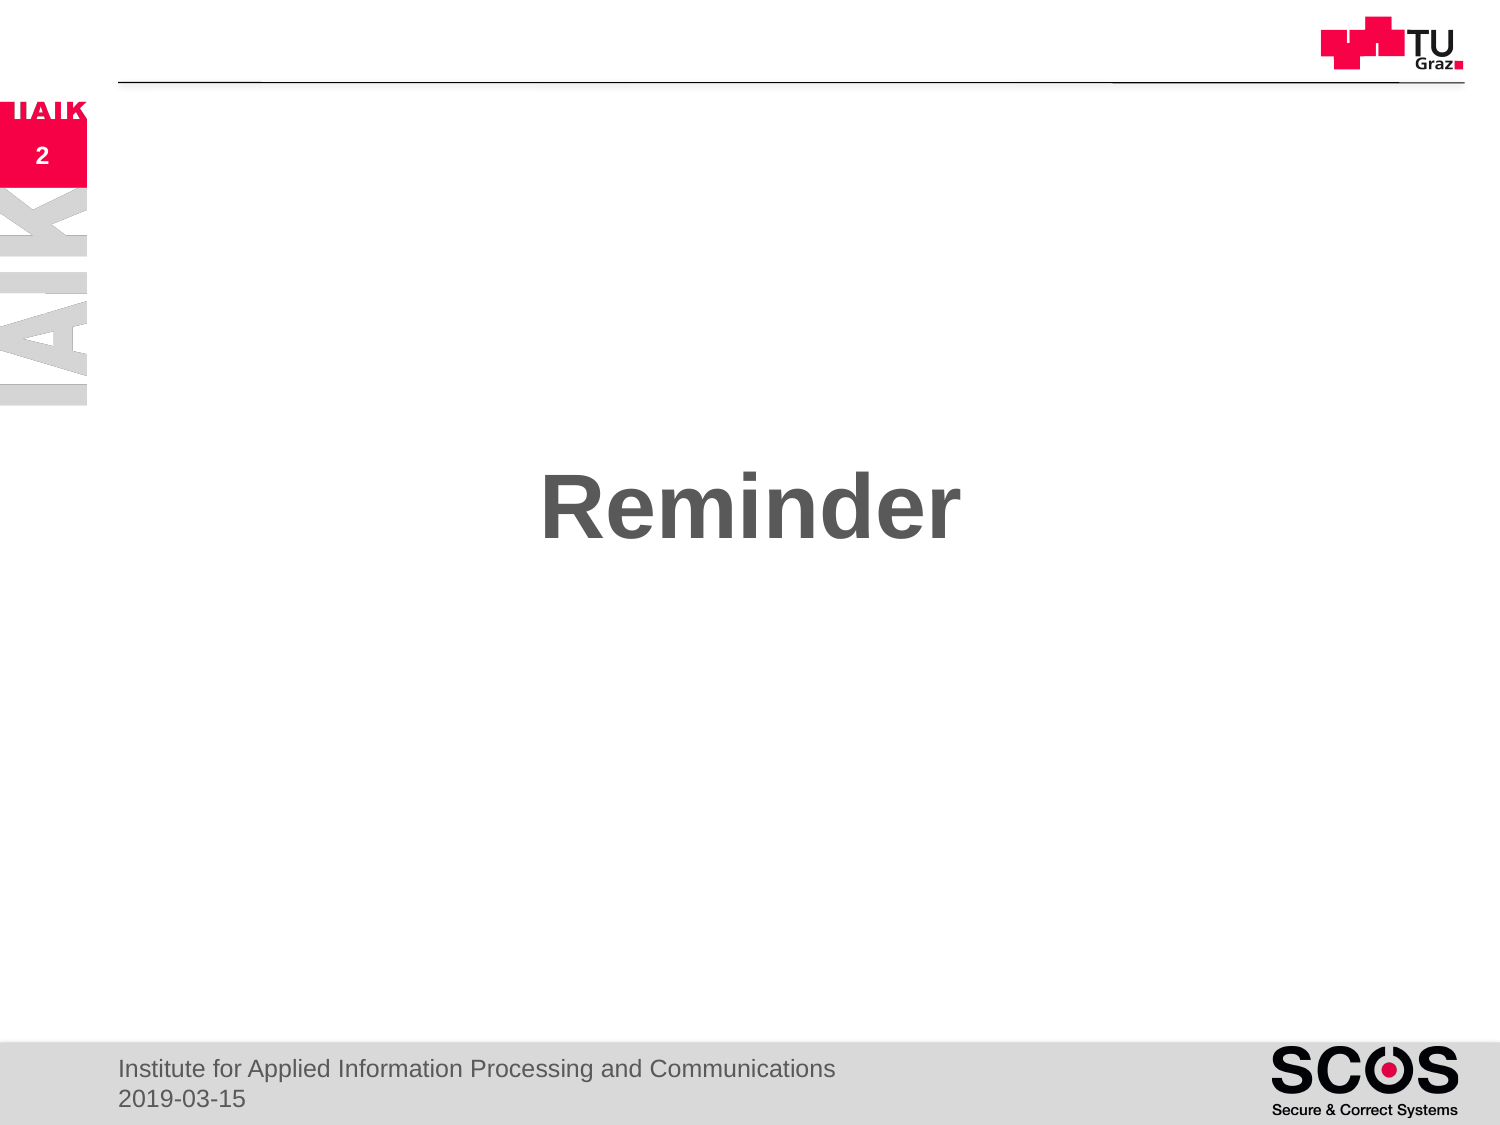

2
# Reminder

Institute for Applied Information Processing and Communications
2019-03-15